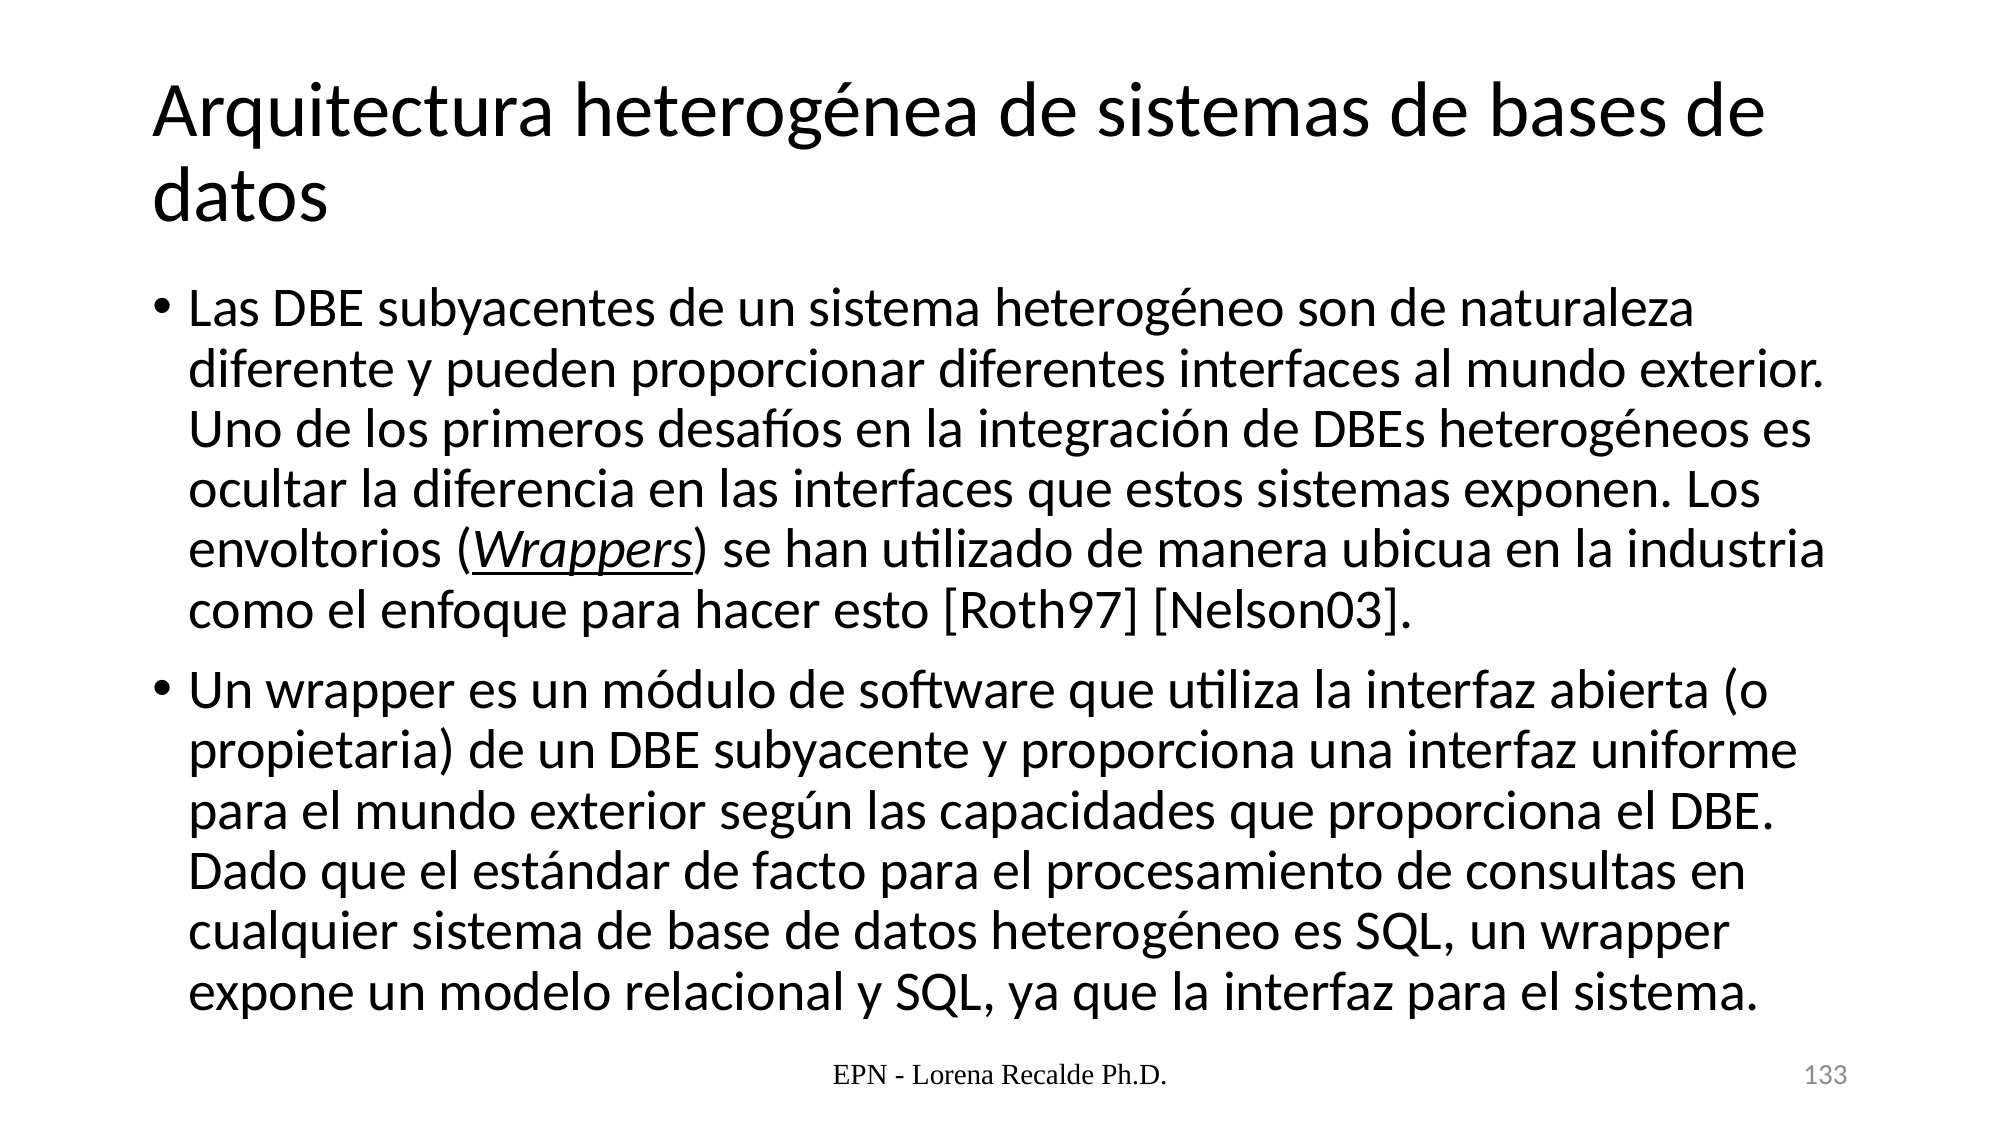

Arquitectura heterogénea de sistemas de bases de datos
Las DBE subyacentes de un sistema heterogéneo son de naturaleza diferente y pueden proporcionar diferentes interfaces al mundo exterior. Uno de los primeros desafíos en la integración de DBEs heterogéneos es ocultar la diferencia en las interfaces que estos sistemas exponen. Los envoltorios (Wrappers) se han utilizado de manera ubicua en la industria como el enfoque para hacer esto [Roth97] [Nelson03].
Un wrapper es un módulo de software que utiliza la interfaz abierta (o propietaria) de un DBE subyacente y proporciona una interfaz uniforme para el mundo exterior según las capacidades que proporciona el DBE. Dado que el estándar de facto para el procesamiento de consultas en cualquier sistema de base de datos heterogéneo es SQL, un wrapper expone un modelo relacional y SQL, ya que la interfaz para el sistema.
EPN - Lorena Recalde Ph.D.
133